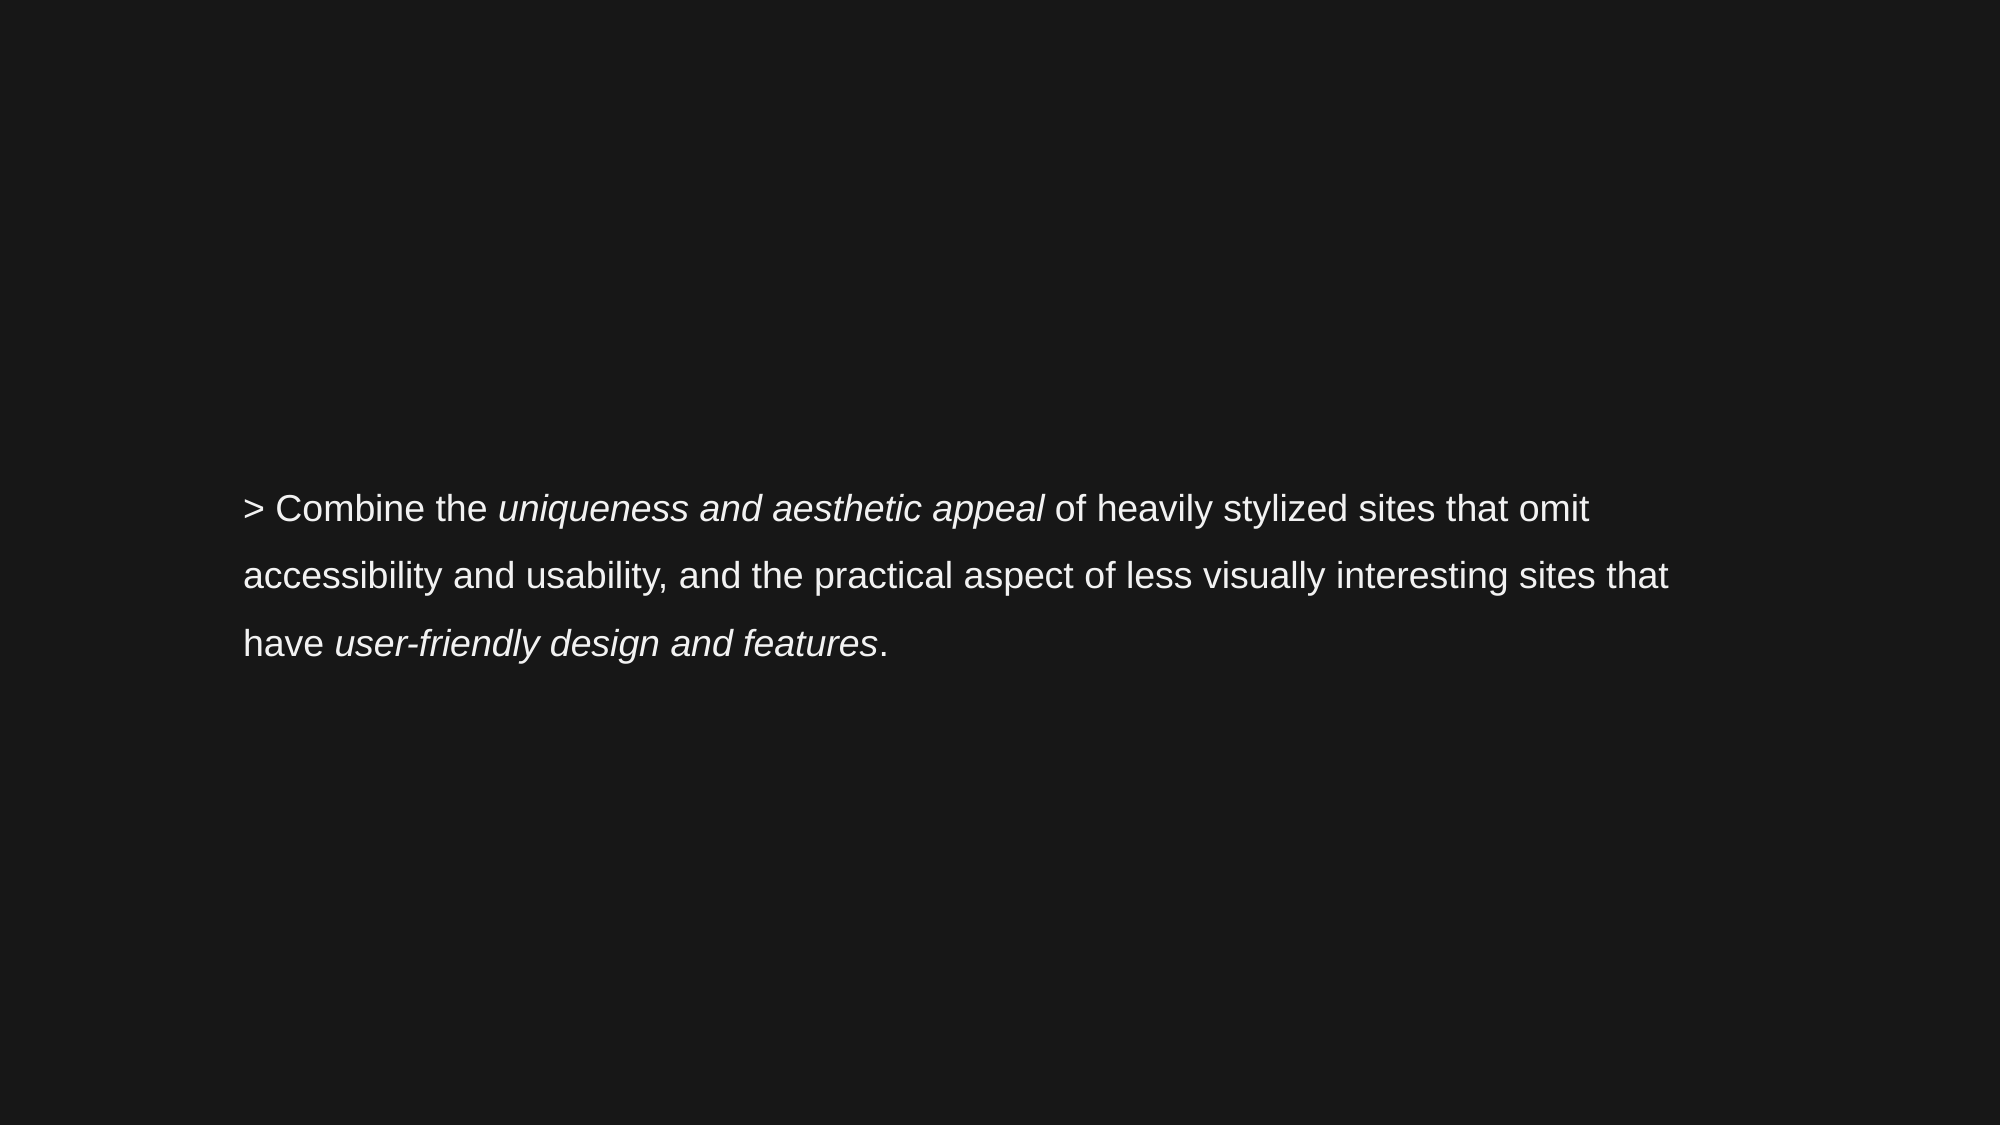

> Combine the uniqueness and aesthetic appeal of heavily stylized sites that omit accessibility and usability, and the practical aspect of less visually interesting sites that have user-friendly design and features.